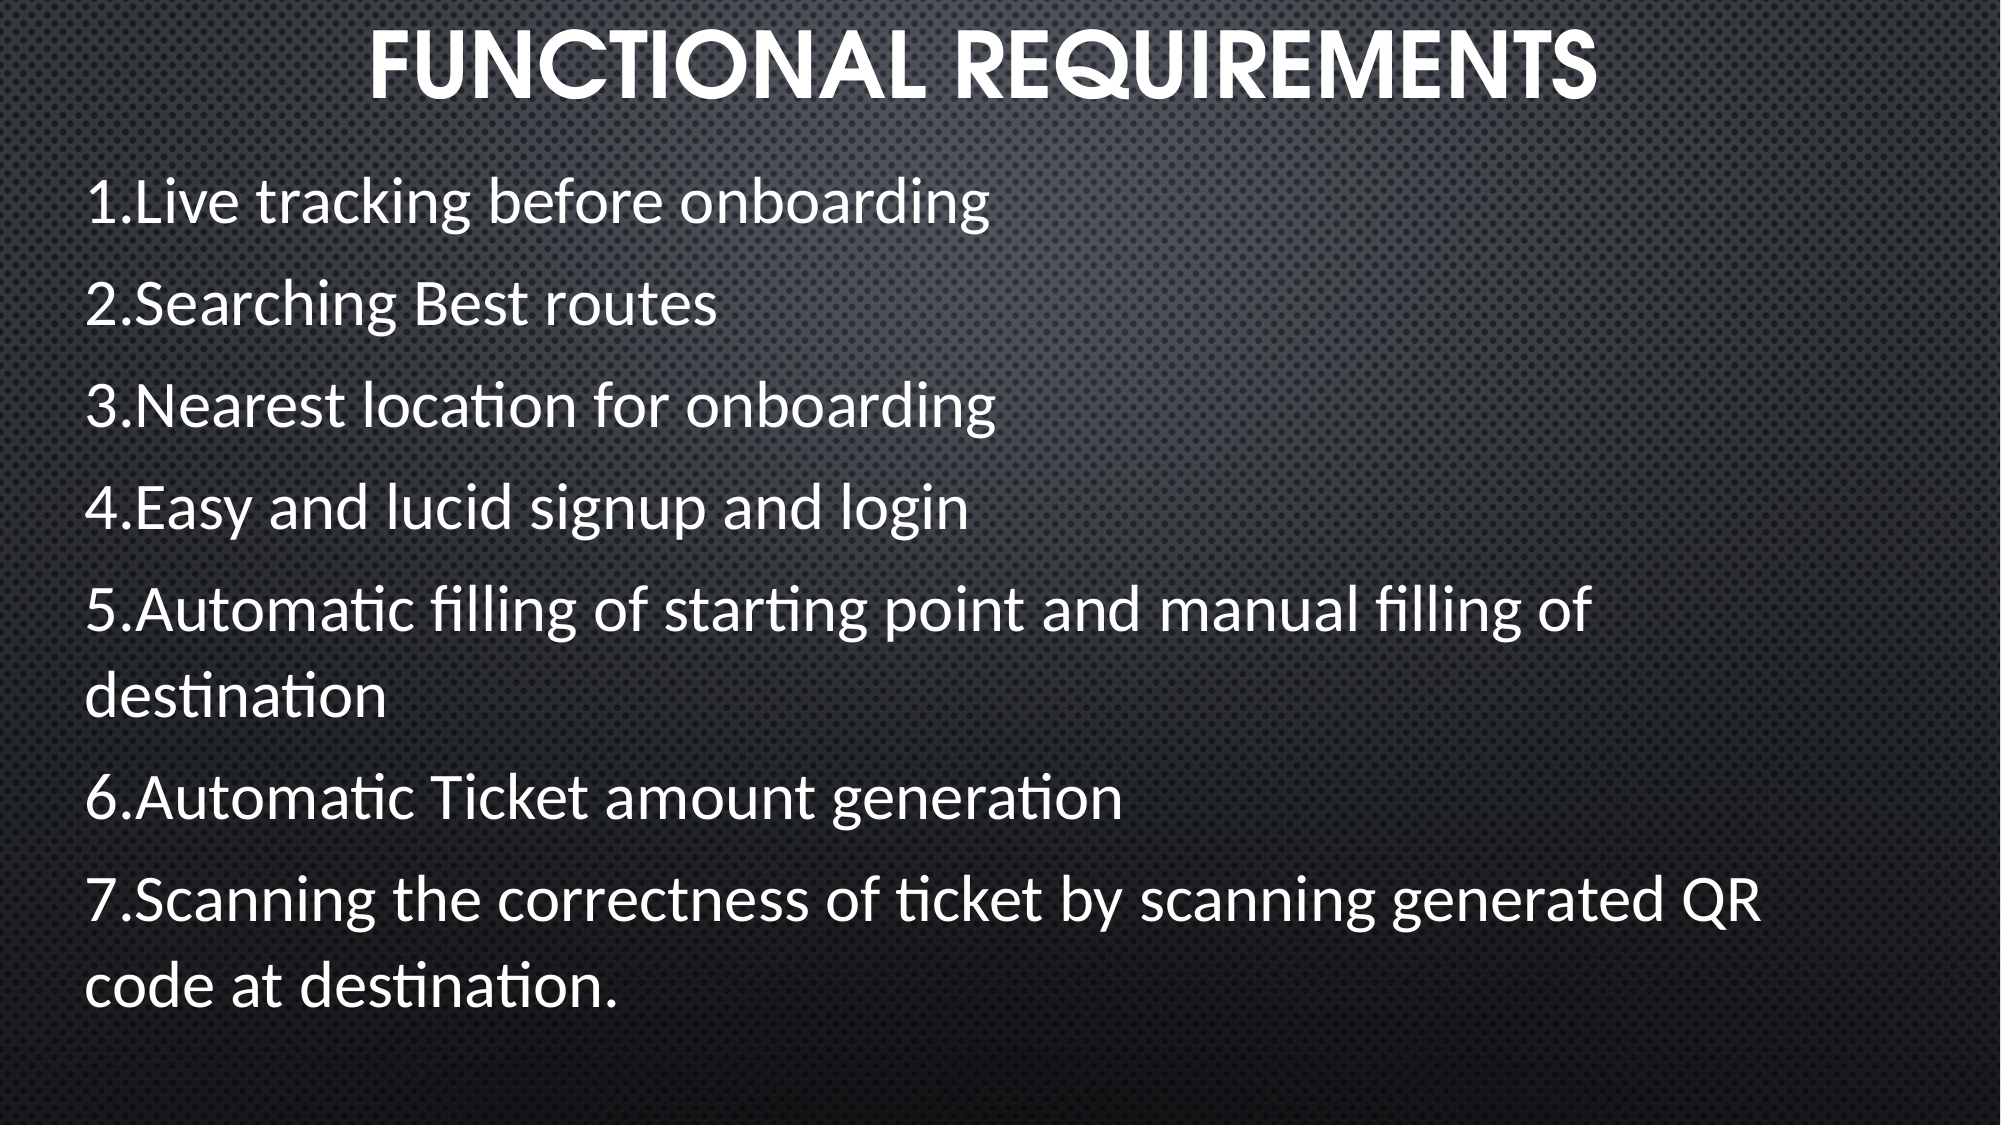

FUNCTIONAL REQUIREMENTS
1.Live tracking before onboarding
2.Searching Best routes
3.Nearest location for onboarding
4.Easy and lucid signup and login
5.Automatic filling of starting point and manual filling of destination
6.Automatic Ticket amount generation
7.Scanning the correctness of ticket by scanning generated QR code at destination.